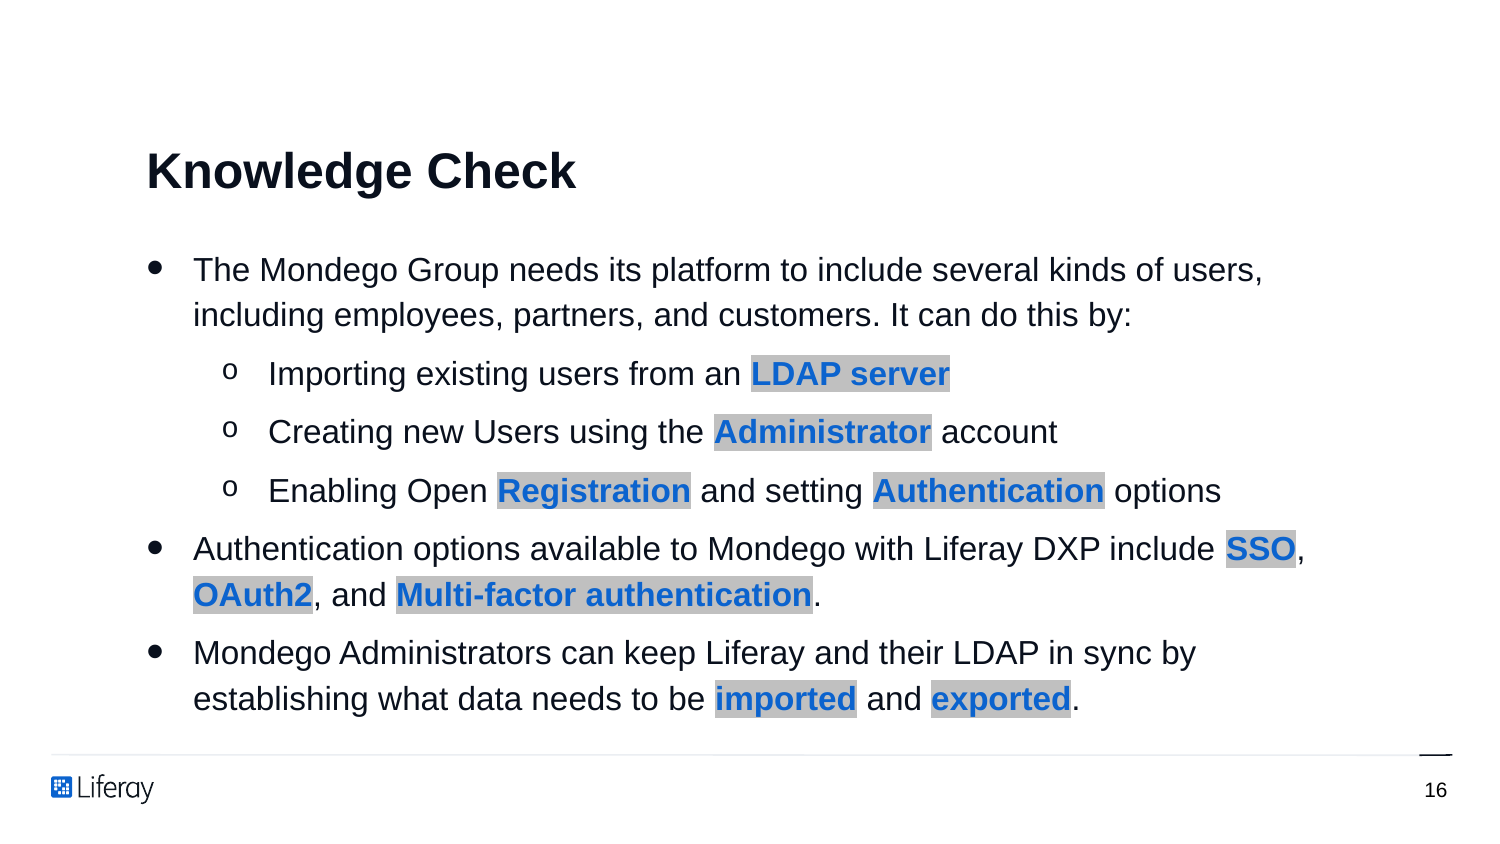

# Knowledge Check
The Mondego Group needs its platform to include several kinds of users, including employees, partners, and customers. It can do this by:
Importing existing users from an LDAP server
Creating new Users using the Administrator account
Enabling Open Registration and setting Authentication options
Authentication options available to Mondego with Liferay DXP include SSO, OAuth2, and Multi-factor authentication.
Mondego Administrators can keep Liferay and their LDAP in sync by establishing what data needs to be imported and exported.